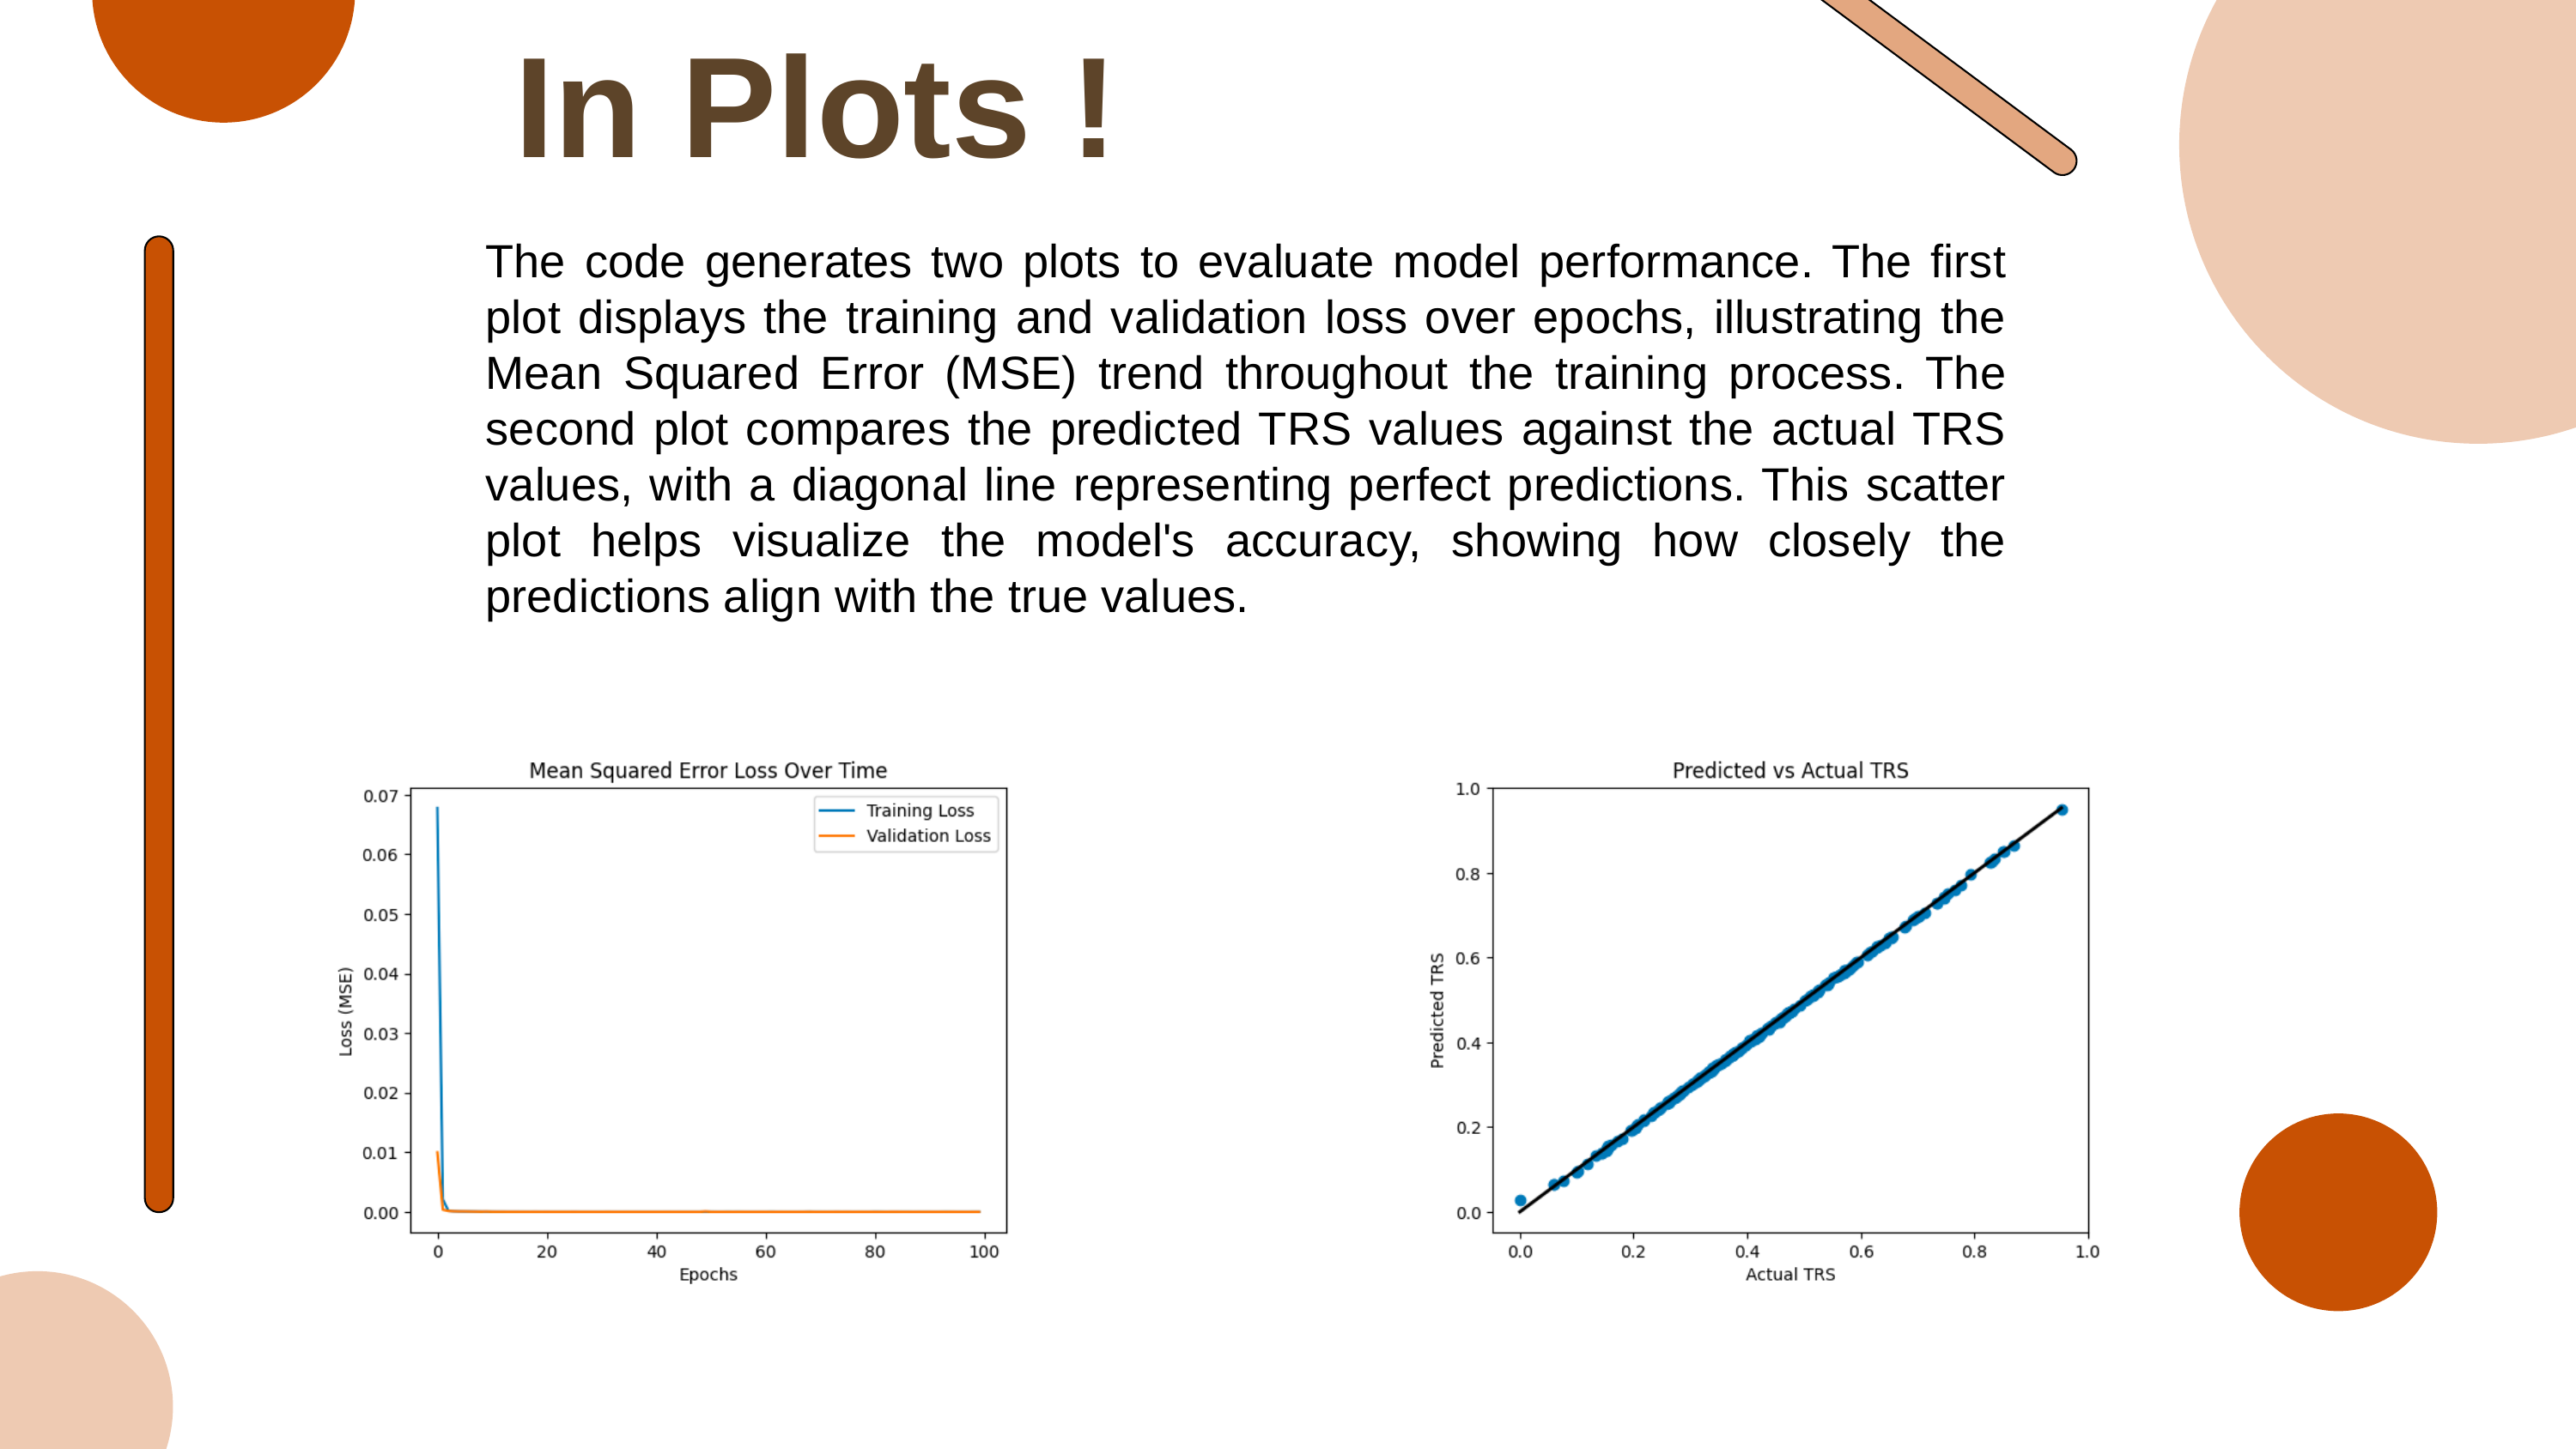

In Plots !
The code generates two plots to evaluate model performance. The first plot displays the training and validation loss over epochs, illustrating the Mean Squared Error (MSE) trend throughout the training process. The second plot compares the predicted TRS values against the actual TRS values, with a diagonal line representing perfect predictions. This scatter plot helps visualize the model's accuracy, showing how closely the predictions align with the true values.